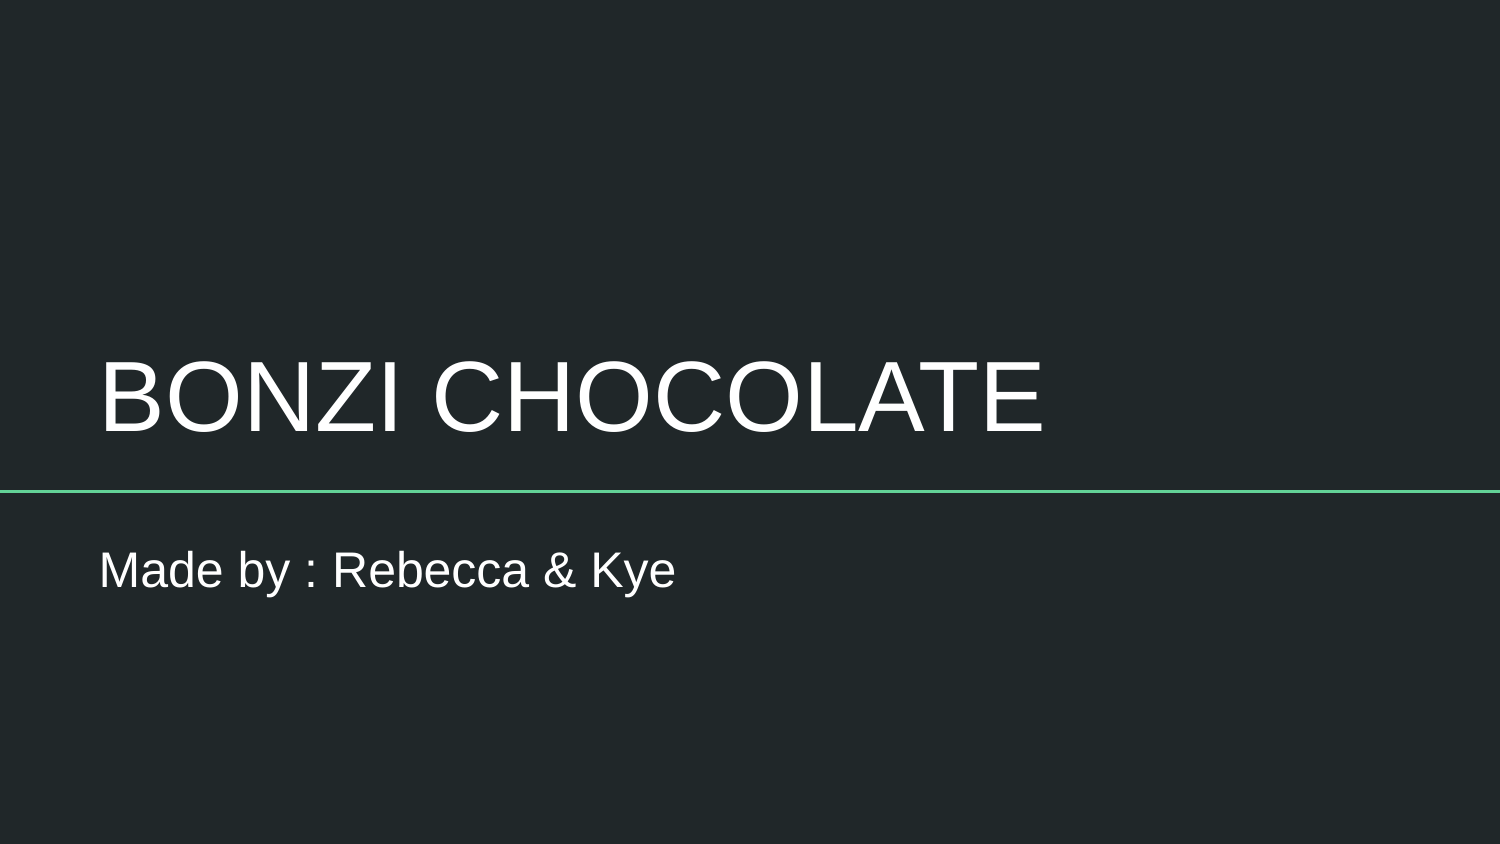

# BONZI CHOCOLATE
Made by : Rebecca & Kye